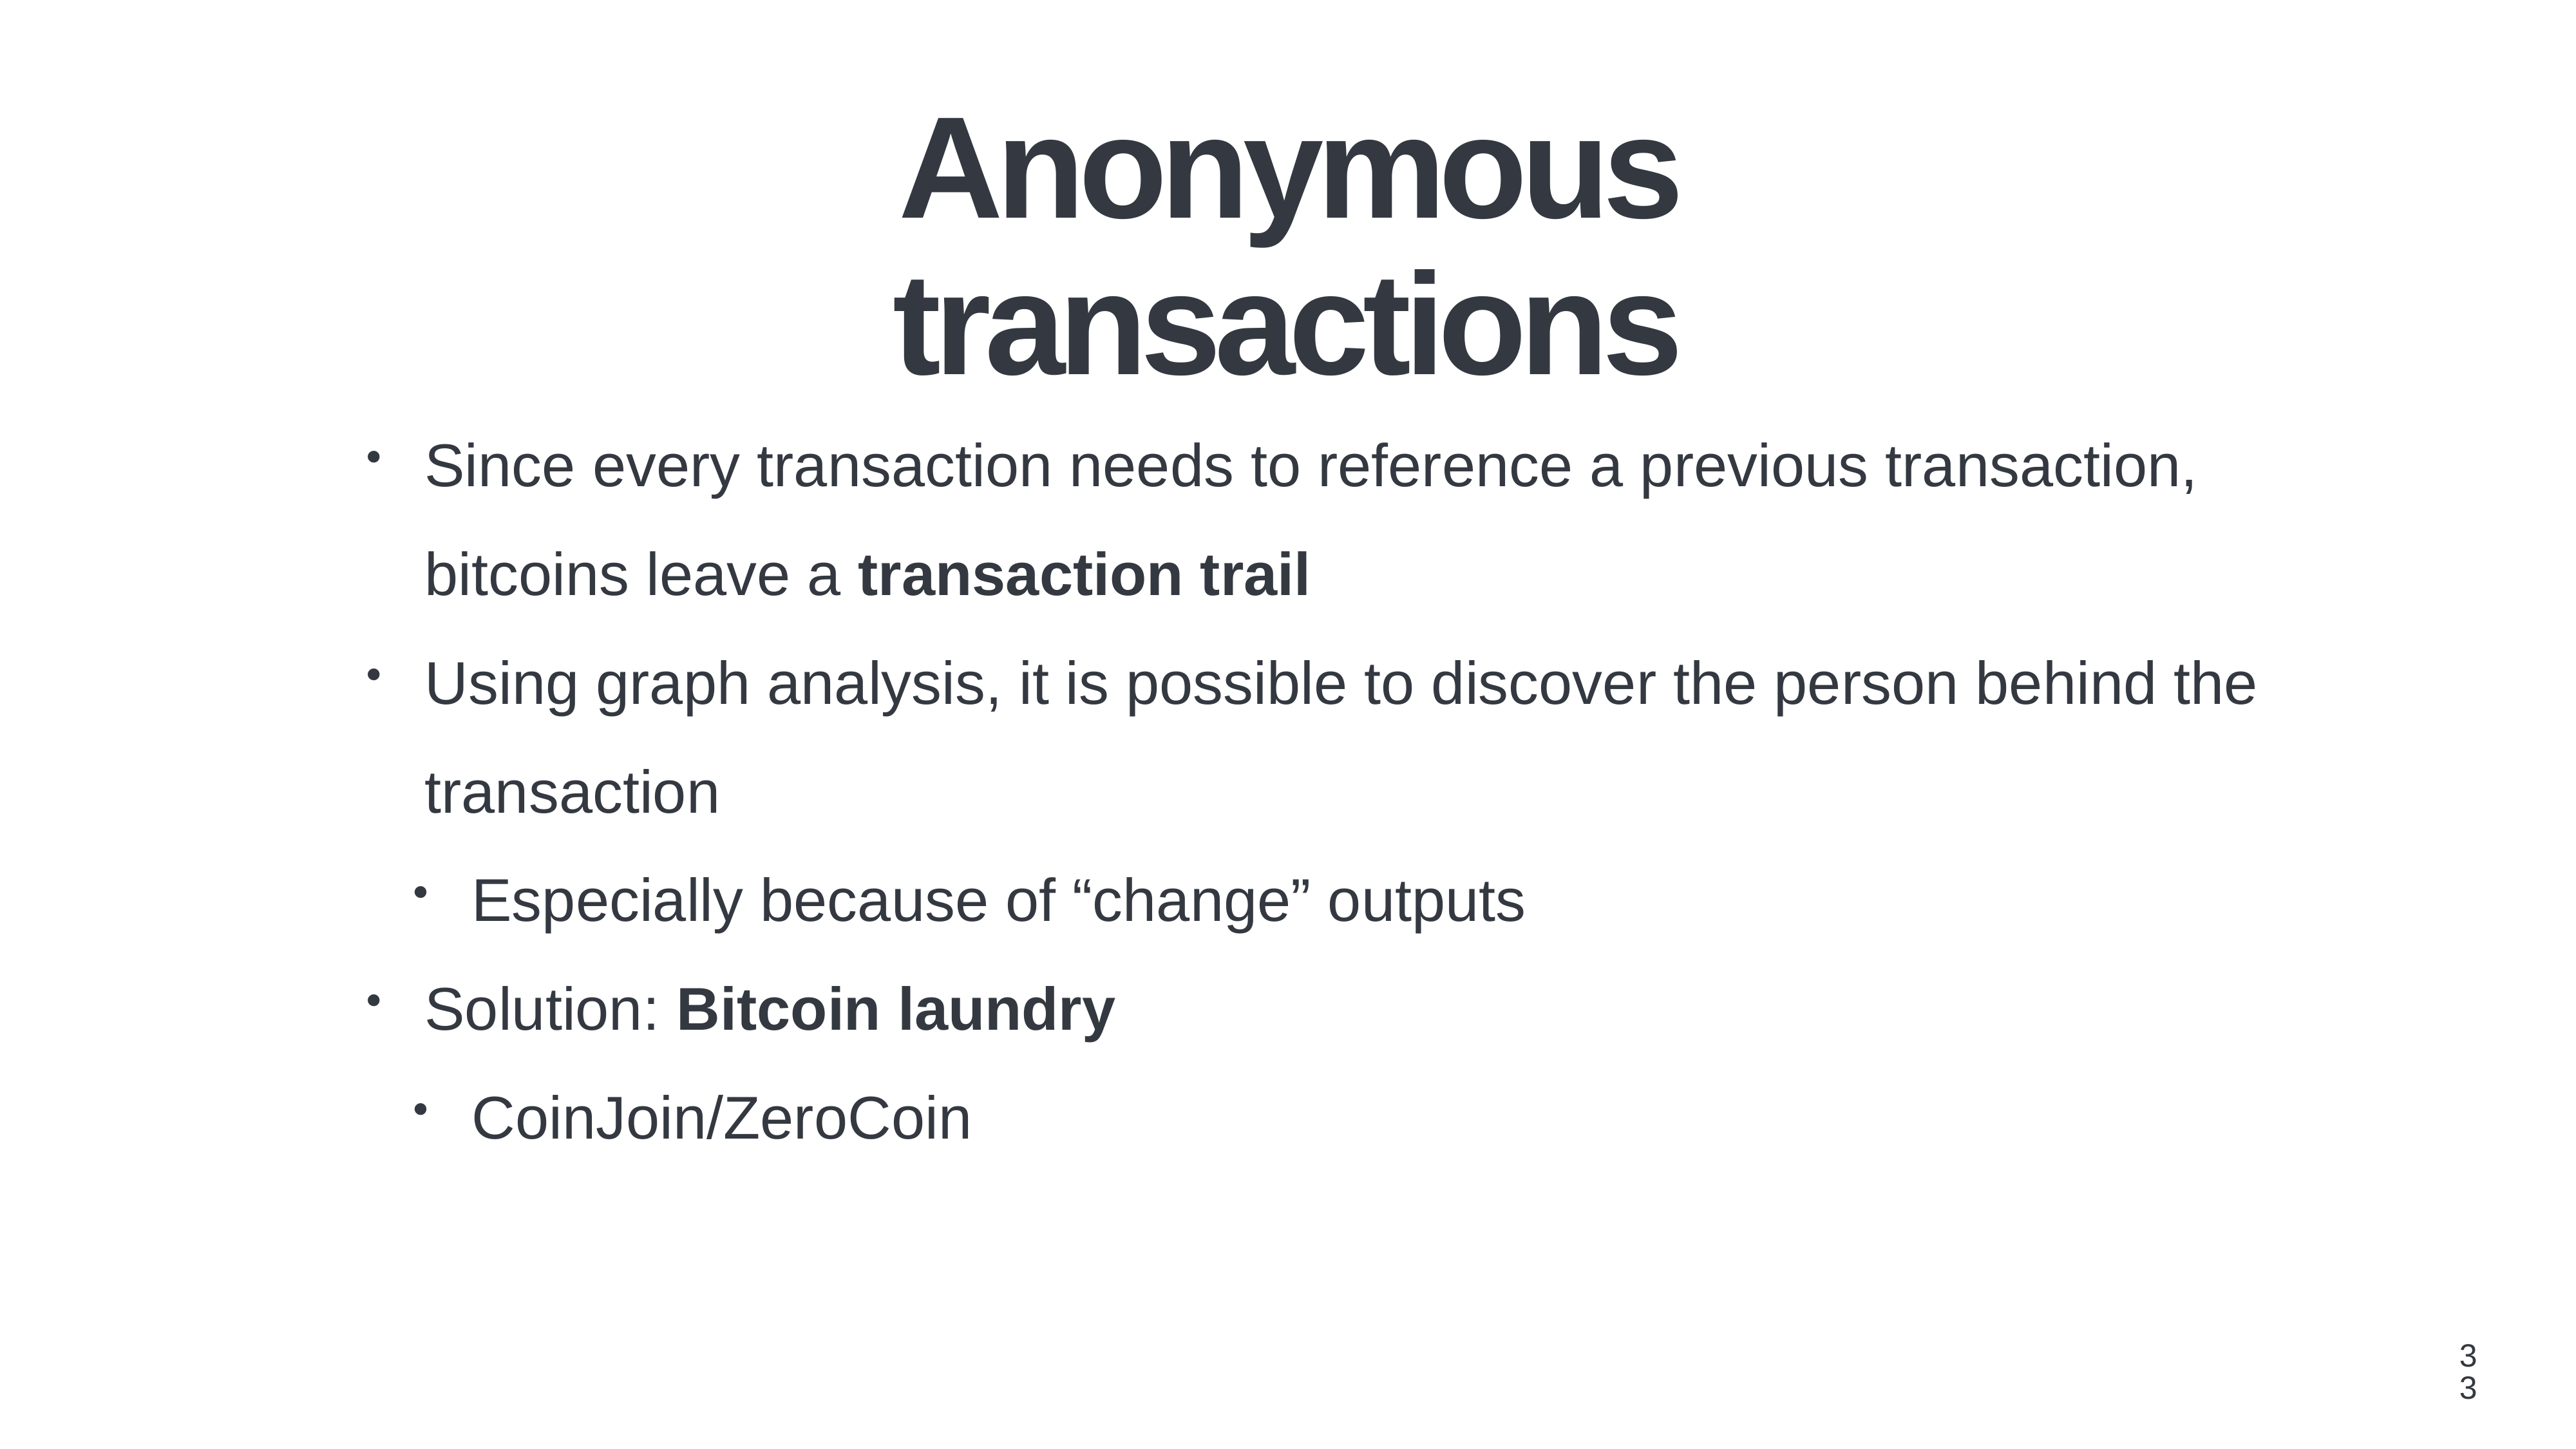

# Anonymous transactions
Since every transaction needs to reference a previous transaction, bitcoins leave a transaction trail
Using graph analysis, it is possible to discover the person behind the transaction
Especially because of “change” outputs
Solution: Bitcoin laundry
CoinJoin/ZeroCoin
33